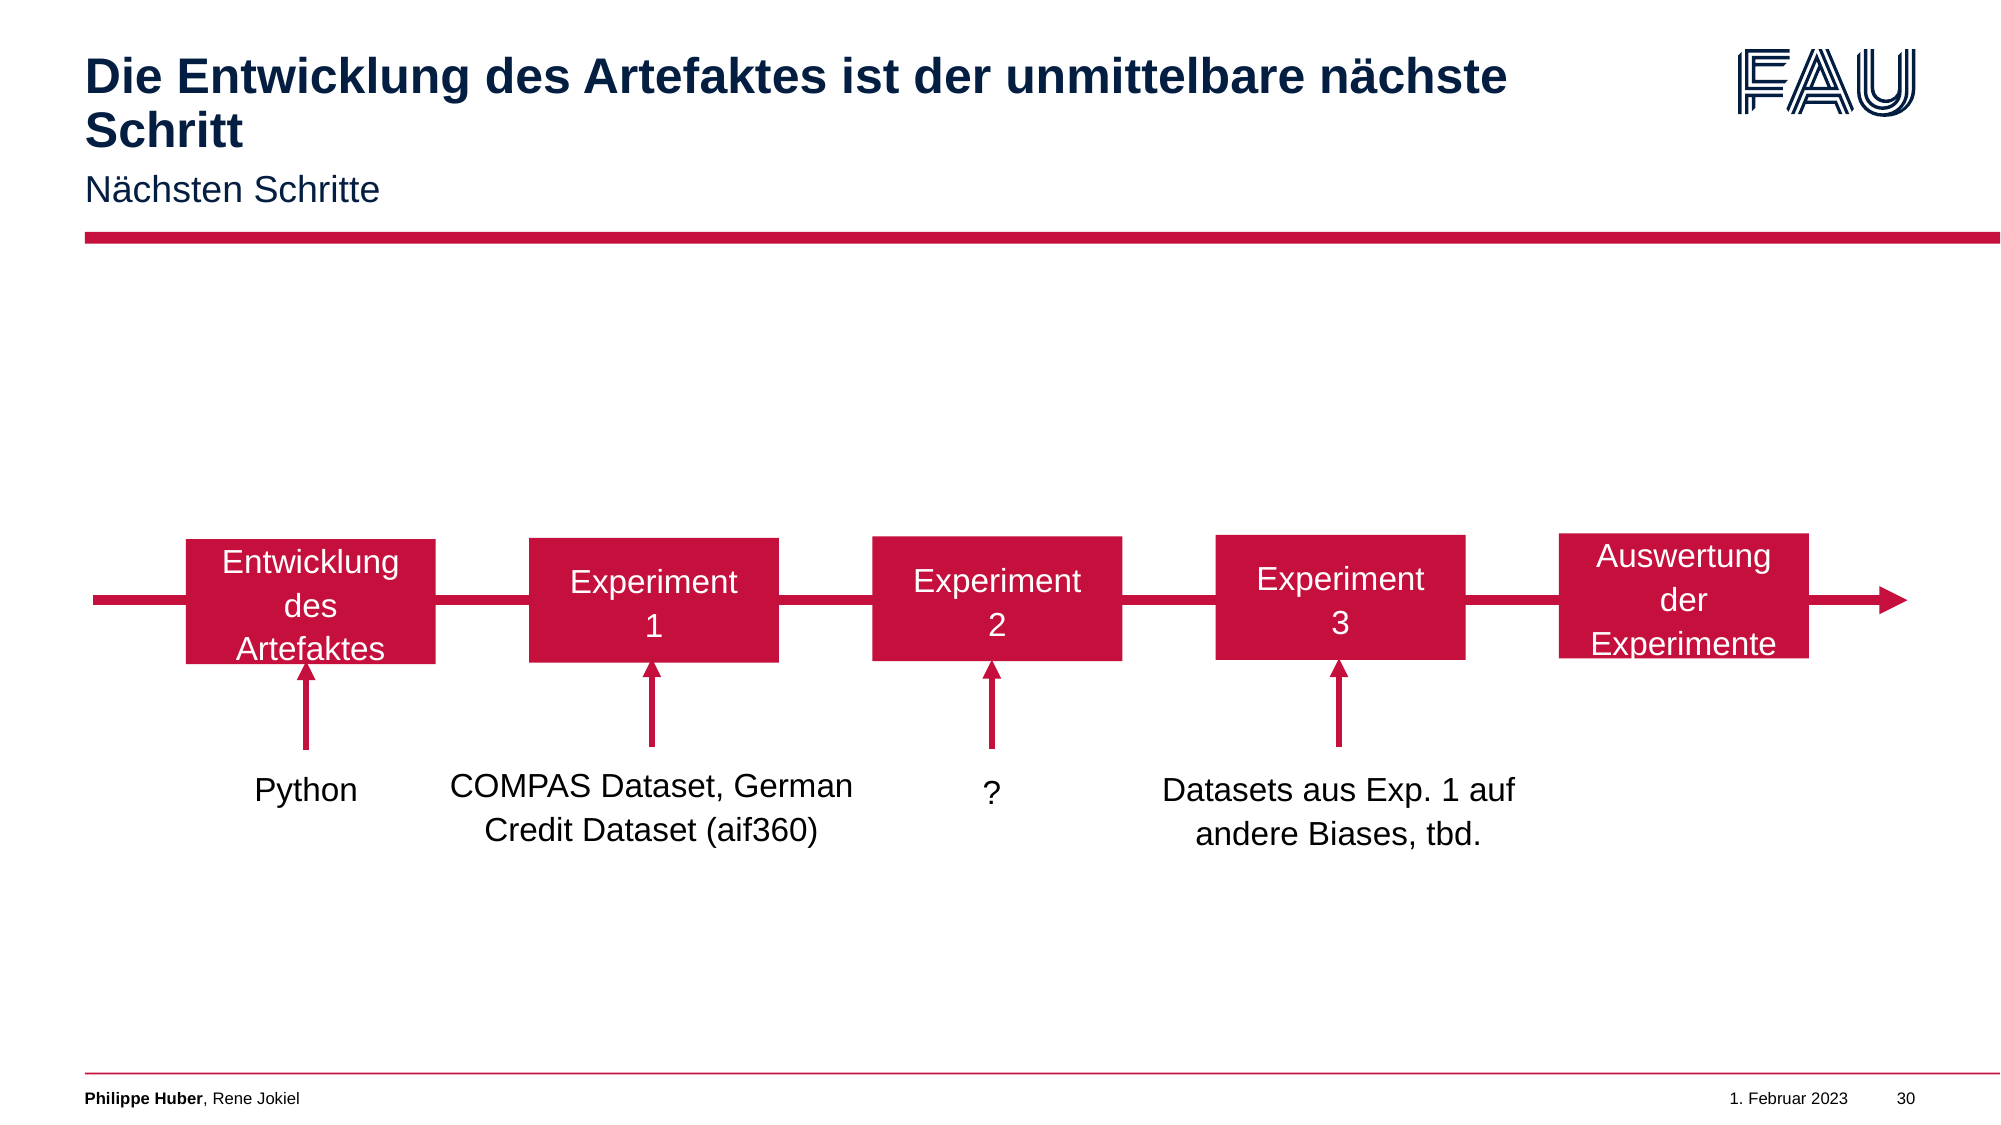

# Die Entwicklung des Artefaktes ist der unmittelbare nächste Schritt
Nächsten Schritte
Auswertung der Experimente
Experiment 3
Experiment 2
Experiment 1
Entwicklung des Artefaktes
COMPAS Dataset, German Credit Dataset (aif360)
Python
Datasets aus Exp. 1 auf andere Biases, tbd.
?
Philippe Huber, Rene Jokiel
1. Februar 2023
30